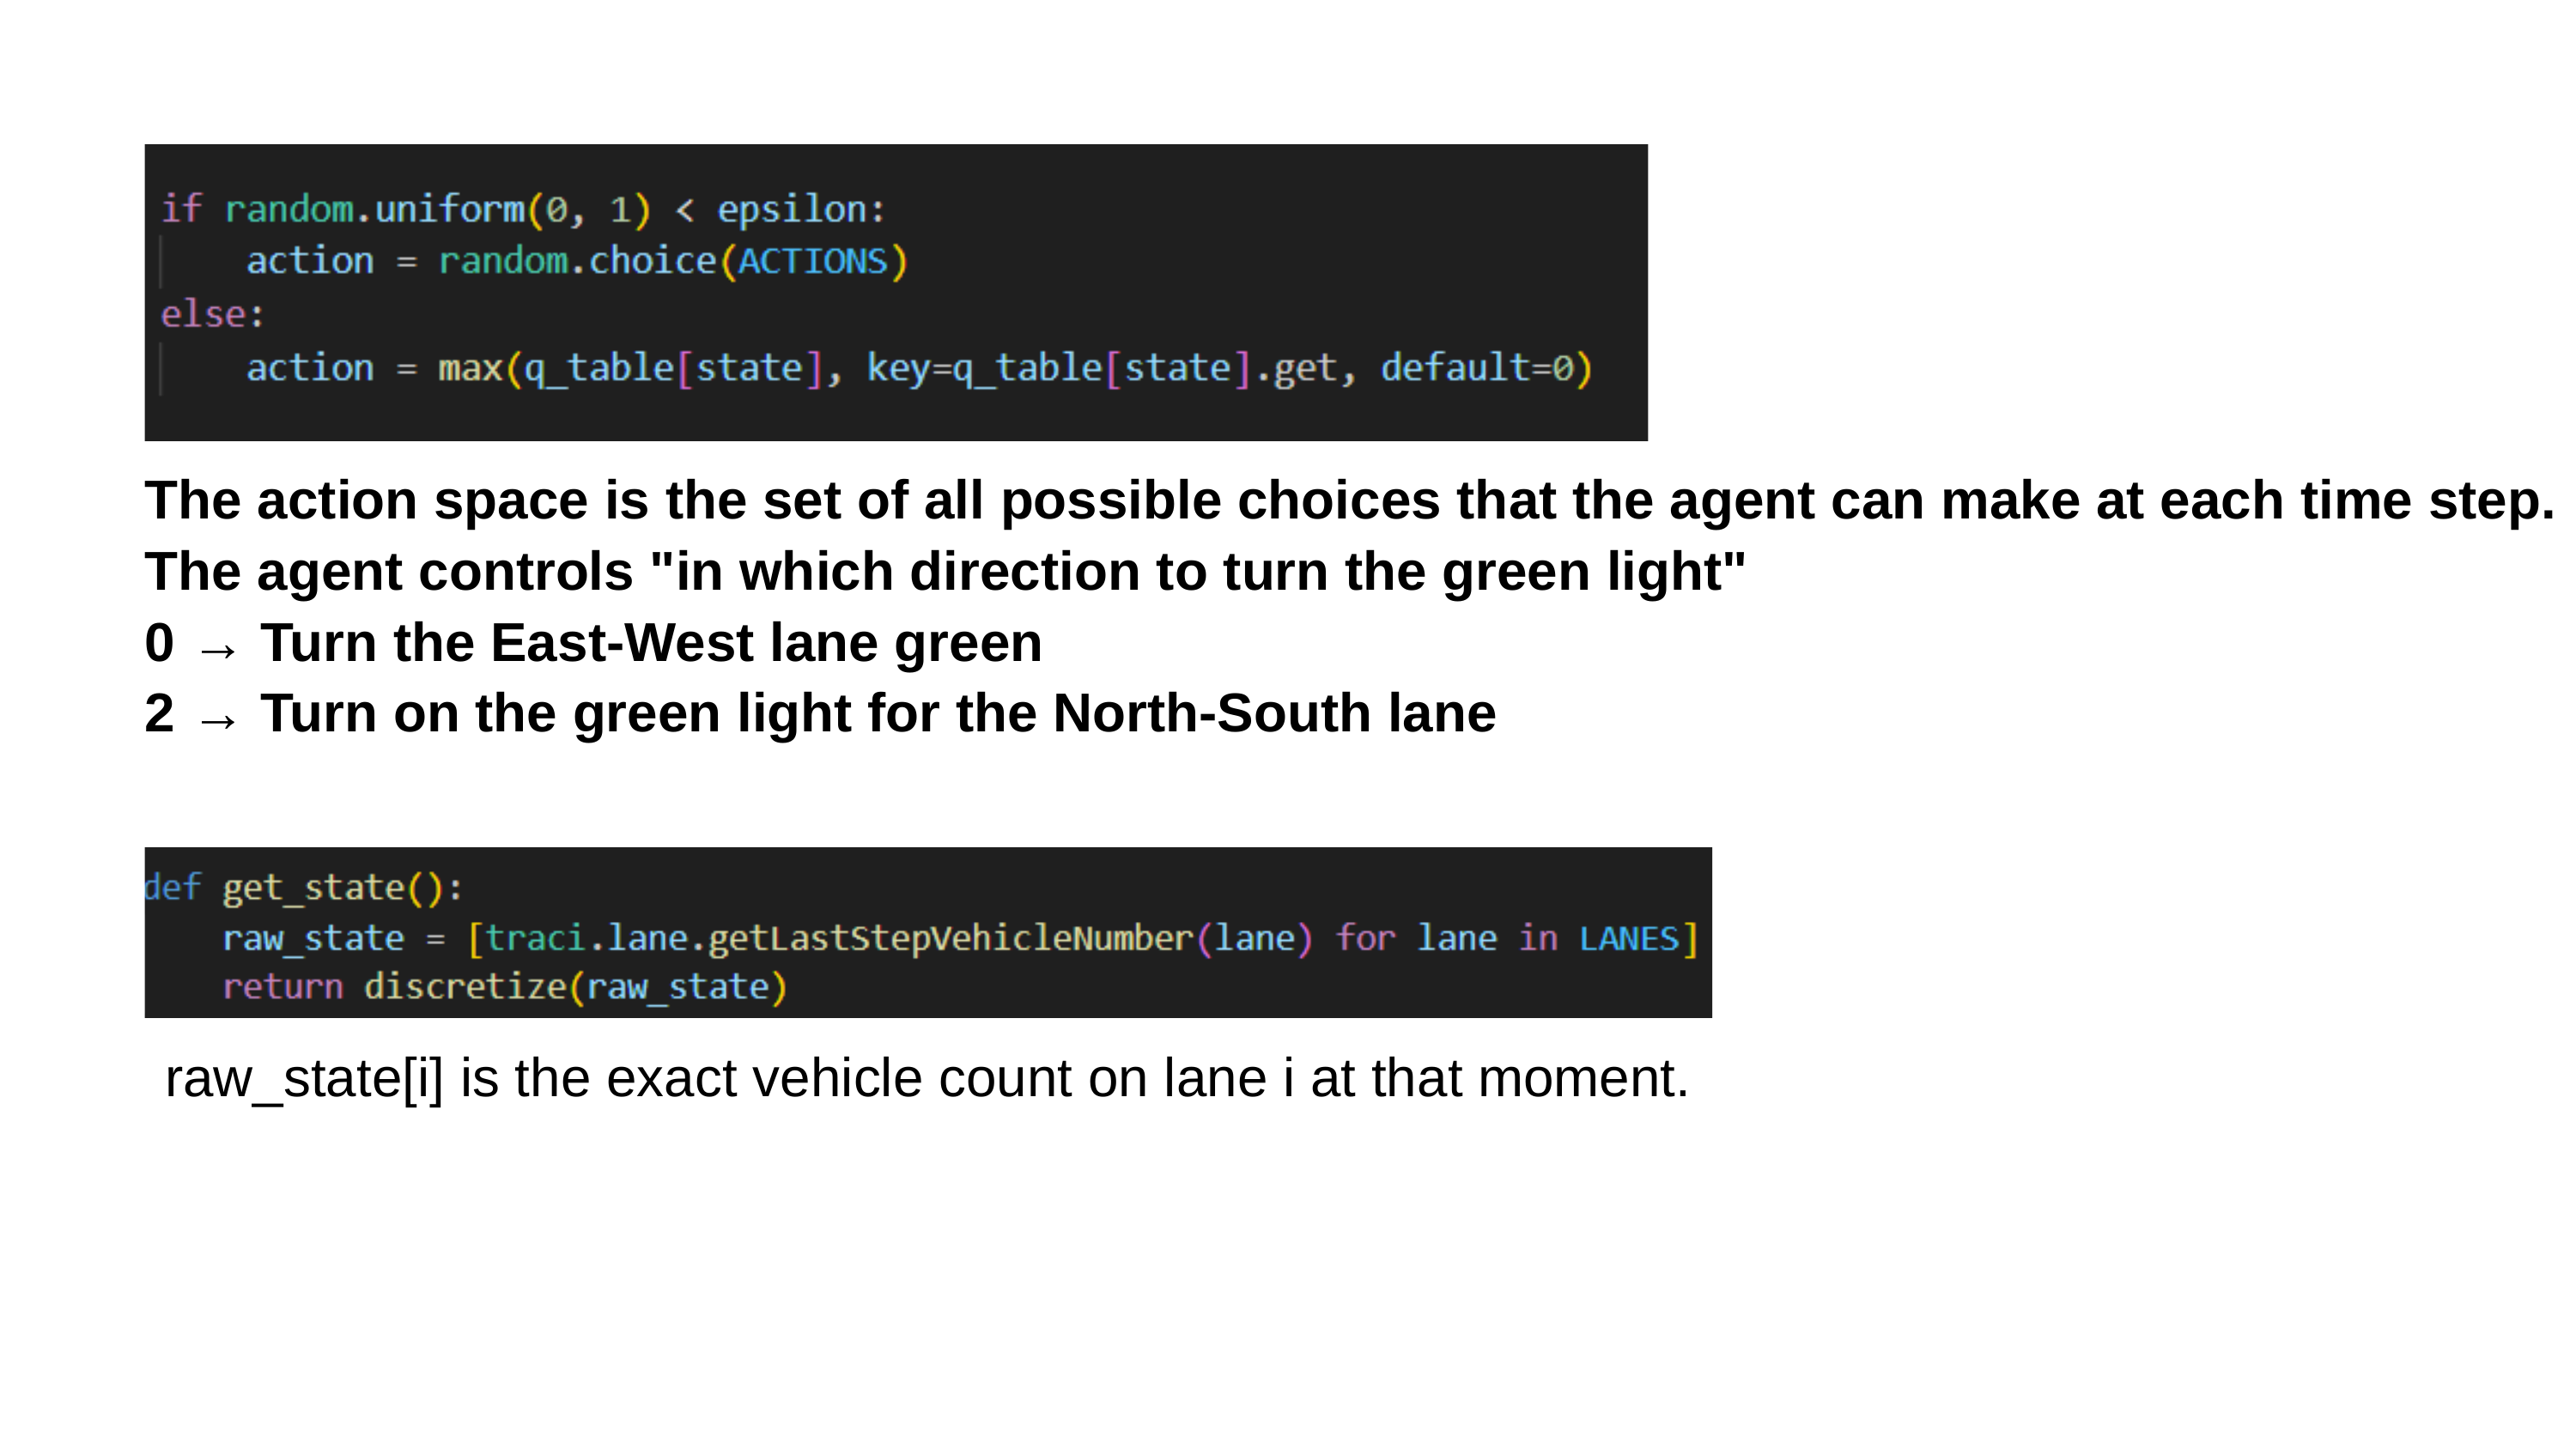

The action space is the set of all possible choices that the agent can make at each time step.
The agent controls "in which direction to turn the green light"
0 → Turn the East-West lane green
2 → Turn on the green light for the North-South lane

raw_state[i] is the exact vehicle count on lane i at that moment.